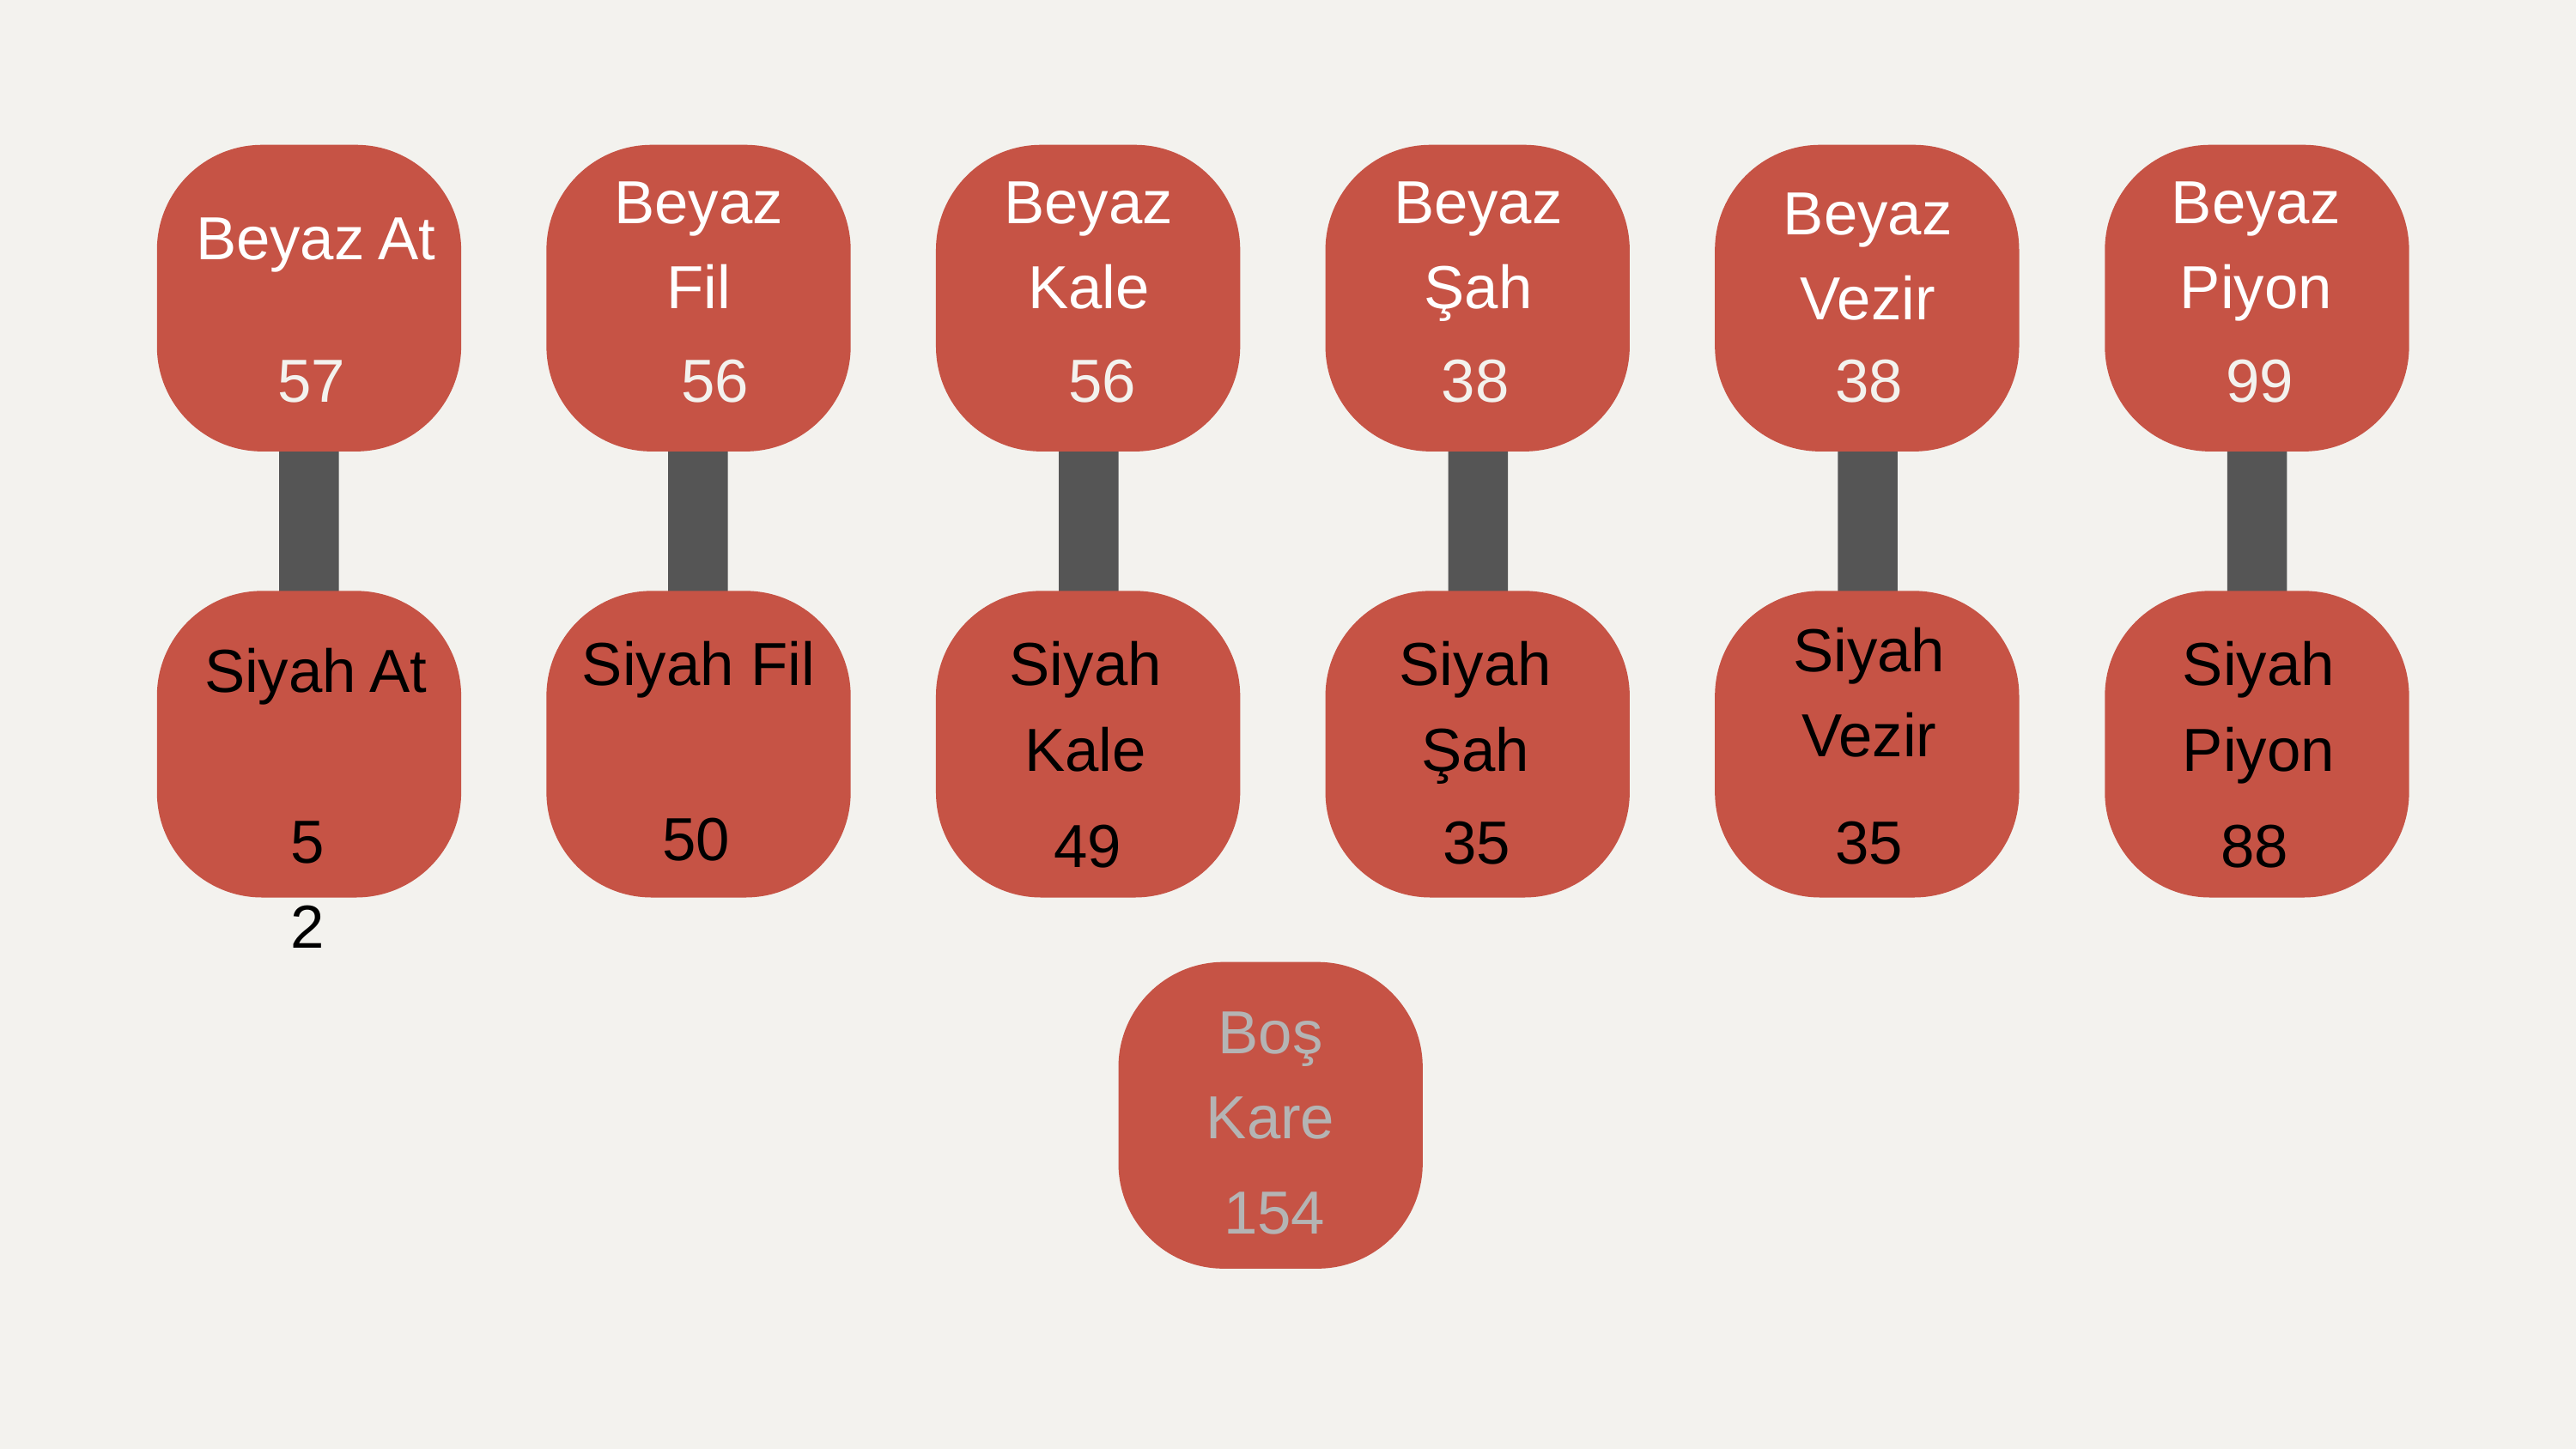

Beyaz Fil
Beyaz Kale
Beyaz Şah
Beyaz Piyon
Beyaz Vezir
Beyaz At
57
56
56
38
38
99

Siyah Vezir
Siyah Fil
Siyah Kale
Siyah Şah
Siyah Piyon
Siyah At
50
52
35
35
49
88

Boş Kare
154